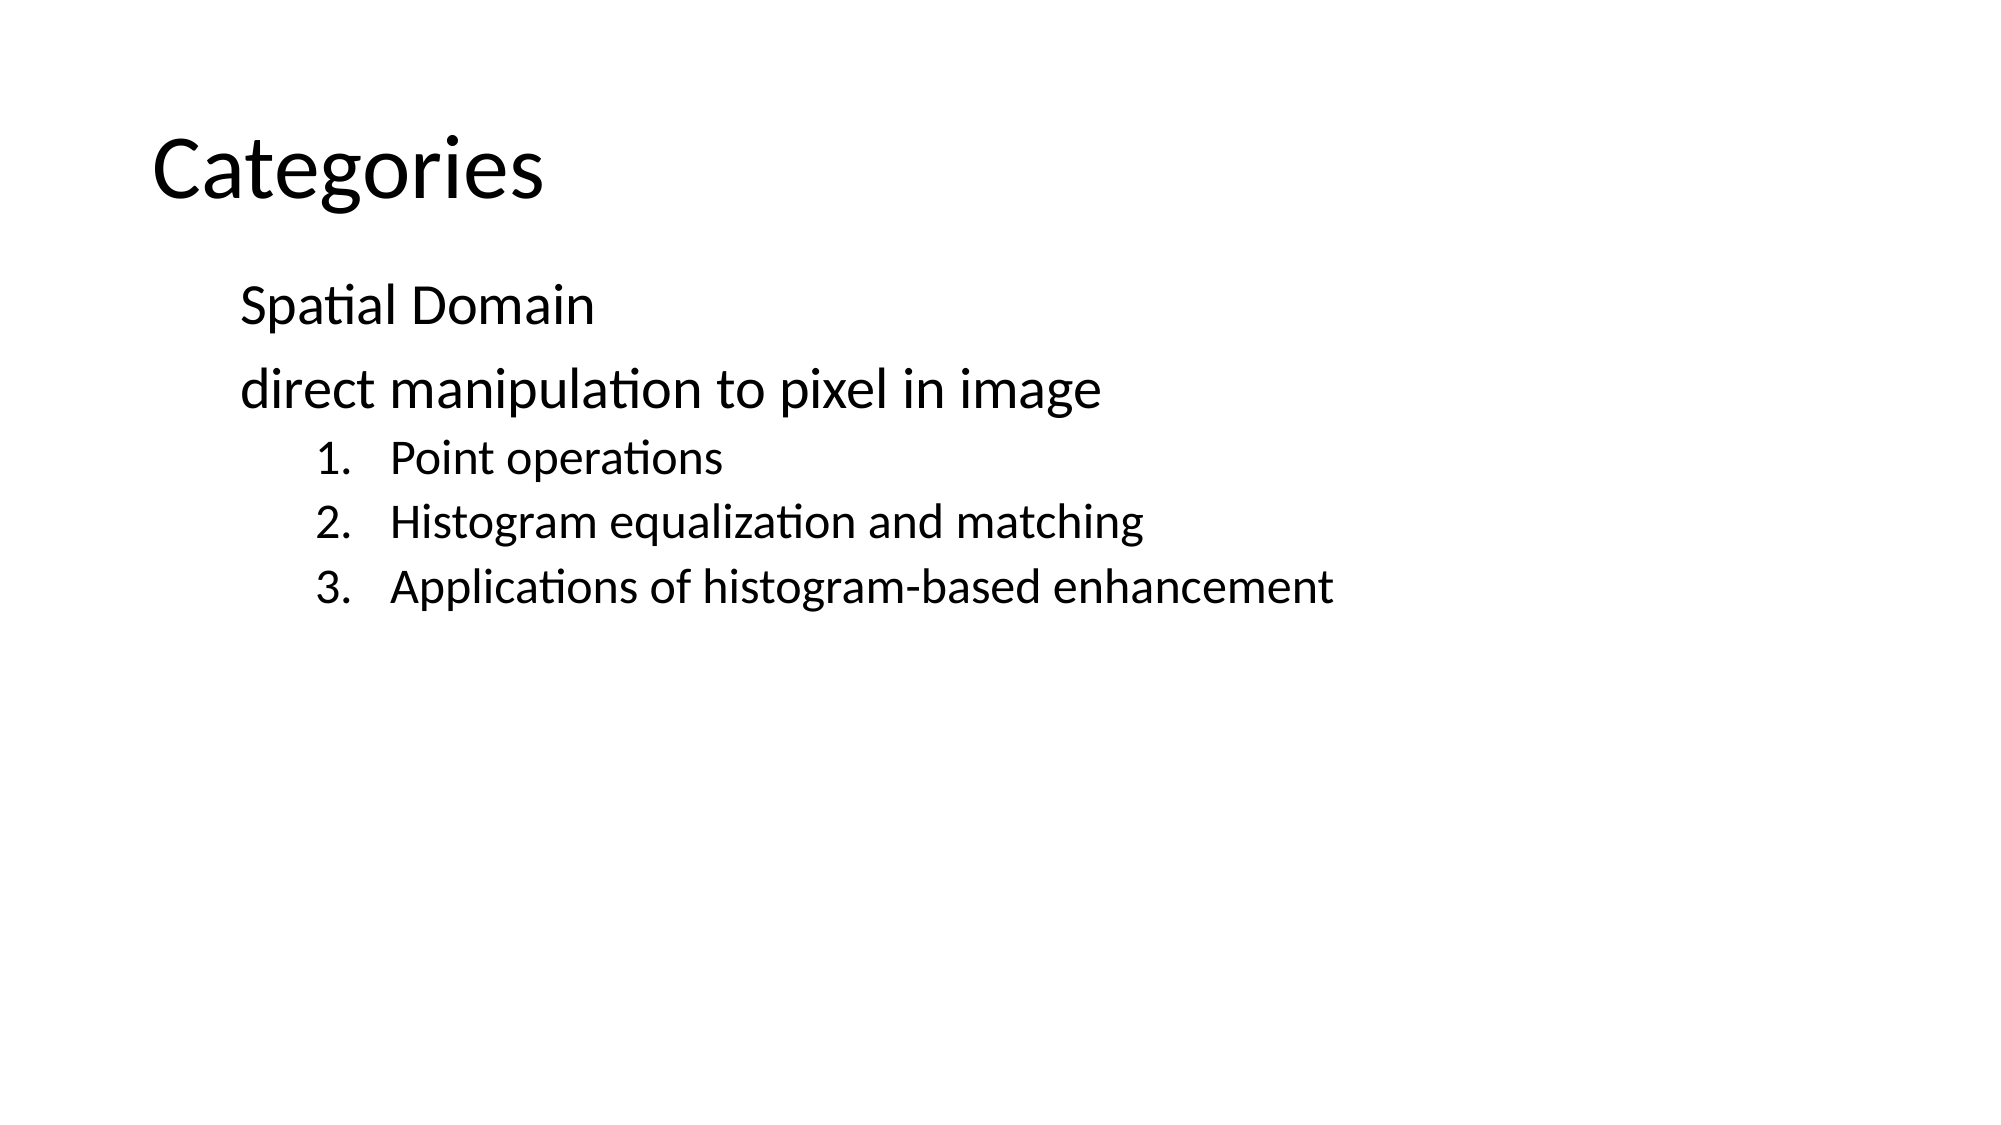

# Categories
Spatial Domain
direct manipulation to pixel in image
Point operations
Histogram equalization and matching
Applications of histogram-based enhancement